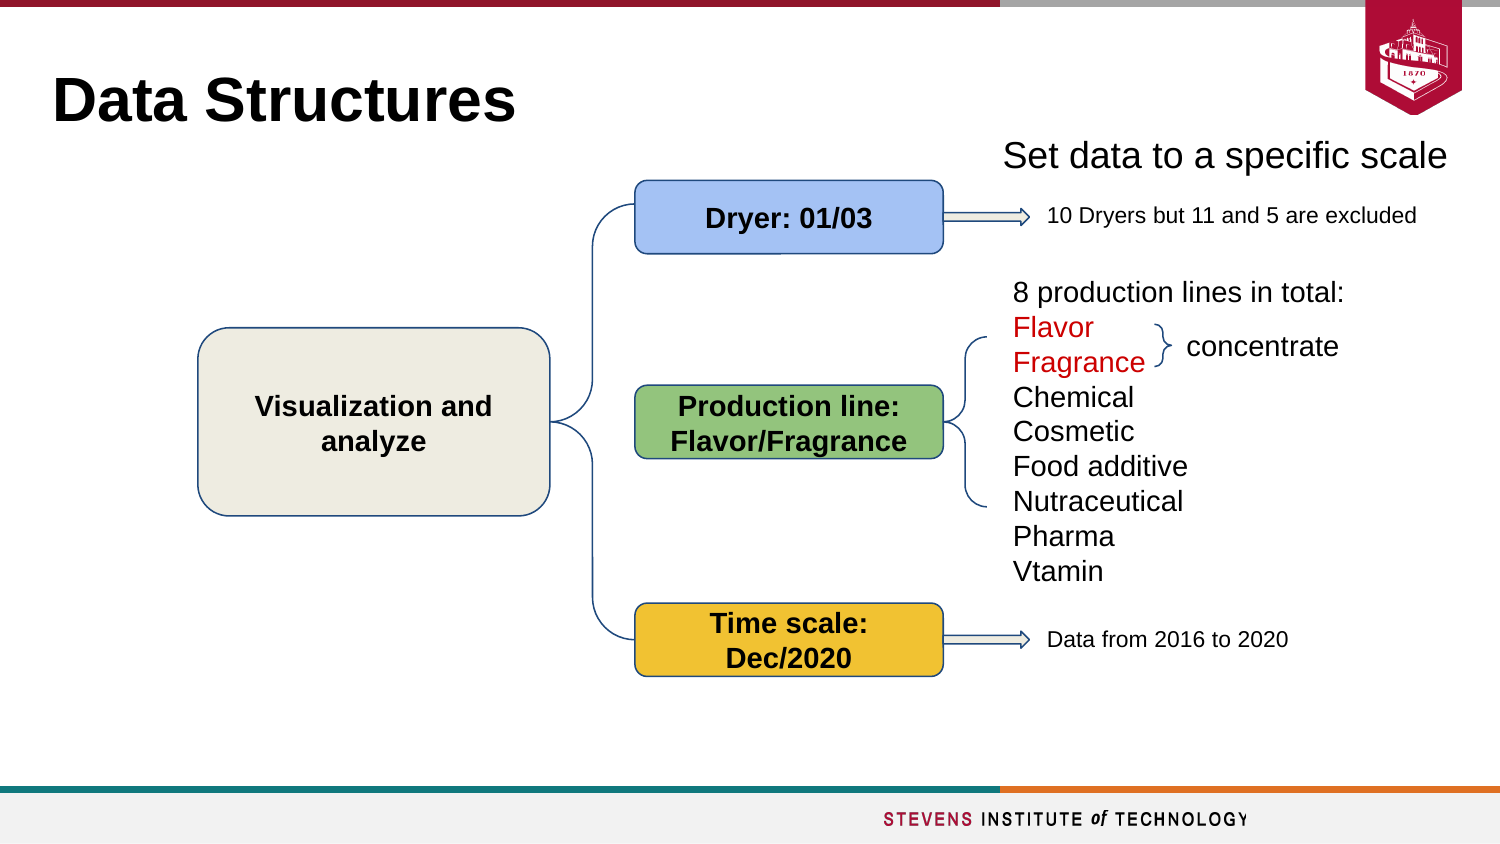

# Data Structures
Set data to a specific scale
Dryer: 01/03
10 Dryers but 11 and 5 are excluded

8 production lines in total:
Flavor
Fragrance
Chemical
Cosmetic
Food additive
Nutraceutical
Pharma
Vtamin
concentrate

Visualization and analyze

Production line: Flavor/Fragrance
Time scale:
Dec/2020
Data from 2016 to 2020